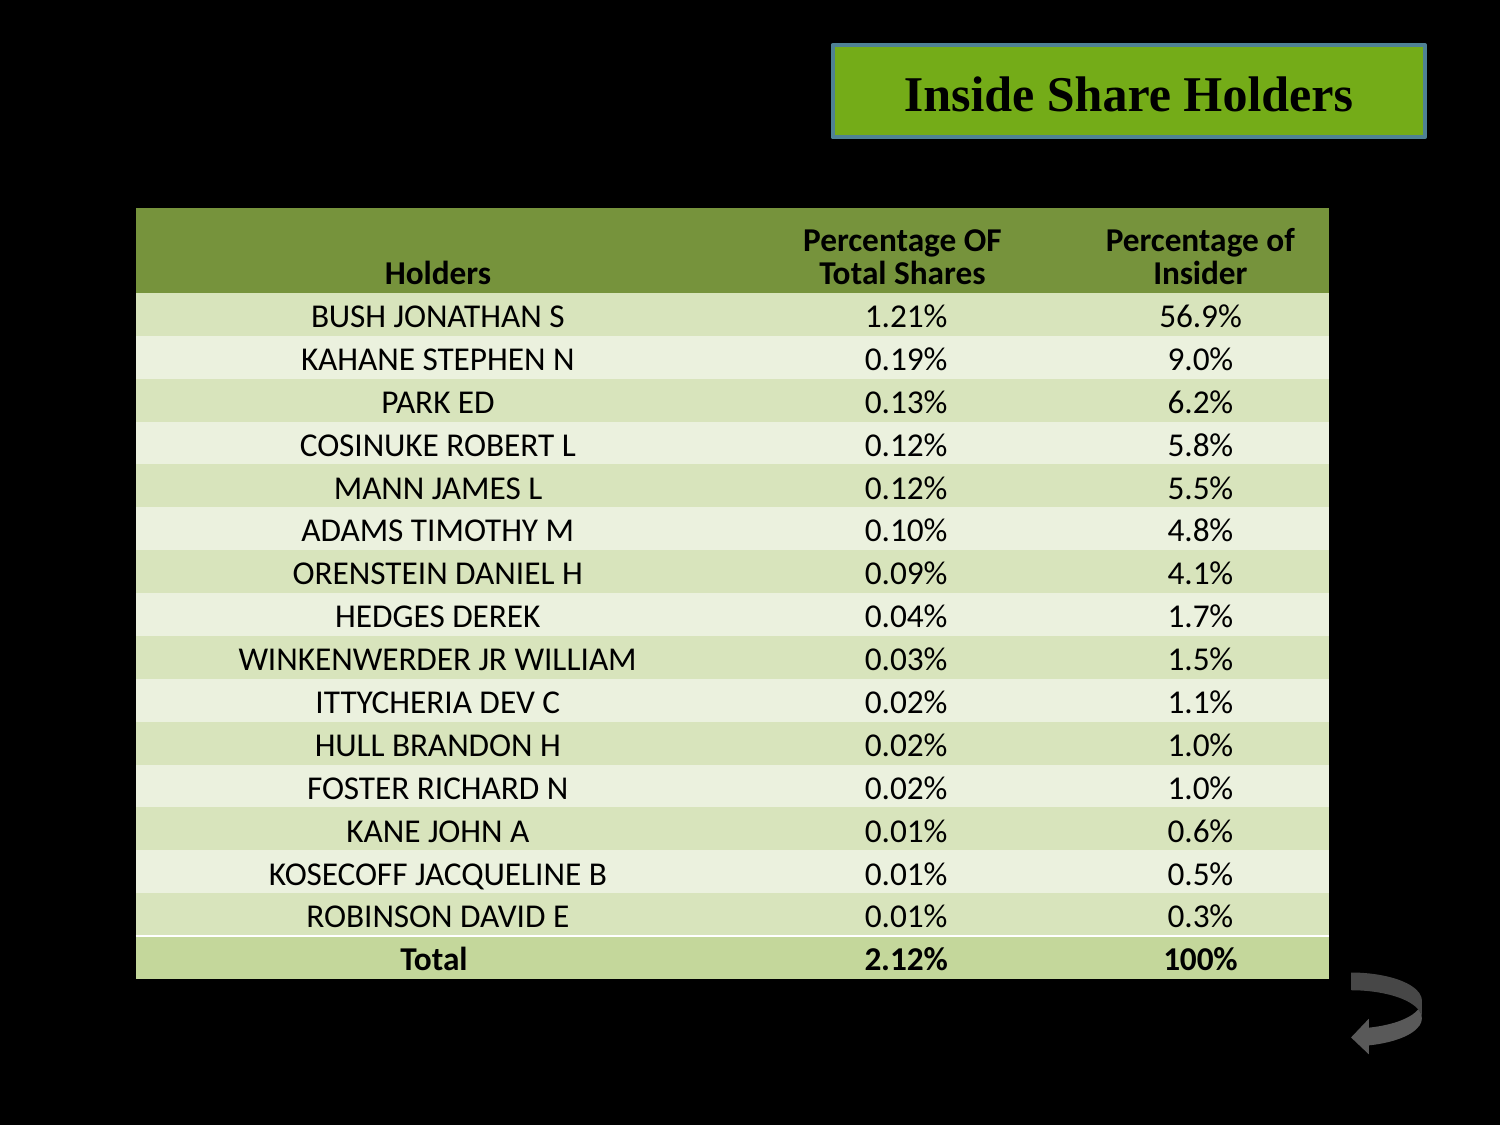

Inside Share Holders
| Holders | Percentage OF Total Shares | Percentage of Insider |
| --- | --- | --- |
| BUSH JONATHAN S | 1.21% | 56.9% |
| KAHANE STEPHEN N | 0.19% | 9.0% |
| PARK ED | 0.13% | 6.2% |
| COSINUKE ROBERT L | 0.12% | 5.8% |
| MANN JAMES L | 0.12% | 5.5% |
| ADAMS TIMOTHY M | 0.10% | 4.8% |
| ORENSTEIN DANIEL H | 0.09% | 4.1% |
| HEDGES DEREK | 0.04% | 1.7% |
| WINKENWERDER JR WILLIAM | 0.03% | 1.5% |
| ITTYCHERIA DEV C | 0.02% | 1.1% |
| HULL BRANDON H | 0.02% | 1.0% |
| FOSTER RICHARD N | 0.02% | 1.0% |
| KANE JOHN A | 0.01% | 0.6% |
| KOSECOFF JACQUELINE B | 0.01% | 0.5% |
| ROBINSON DAVID E | 0.01% | 0.3% |
| Total | 2.12% | 100% |